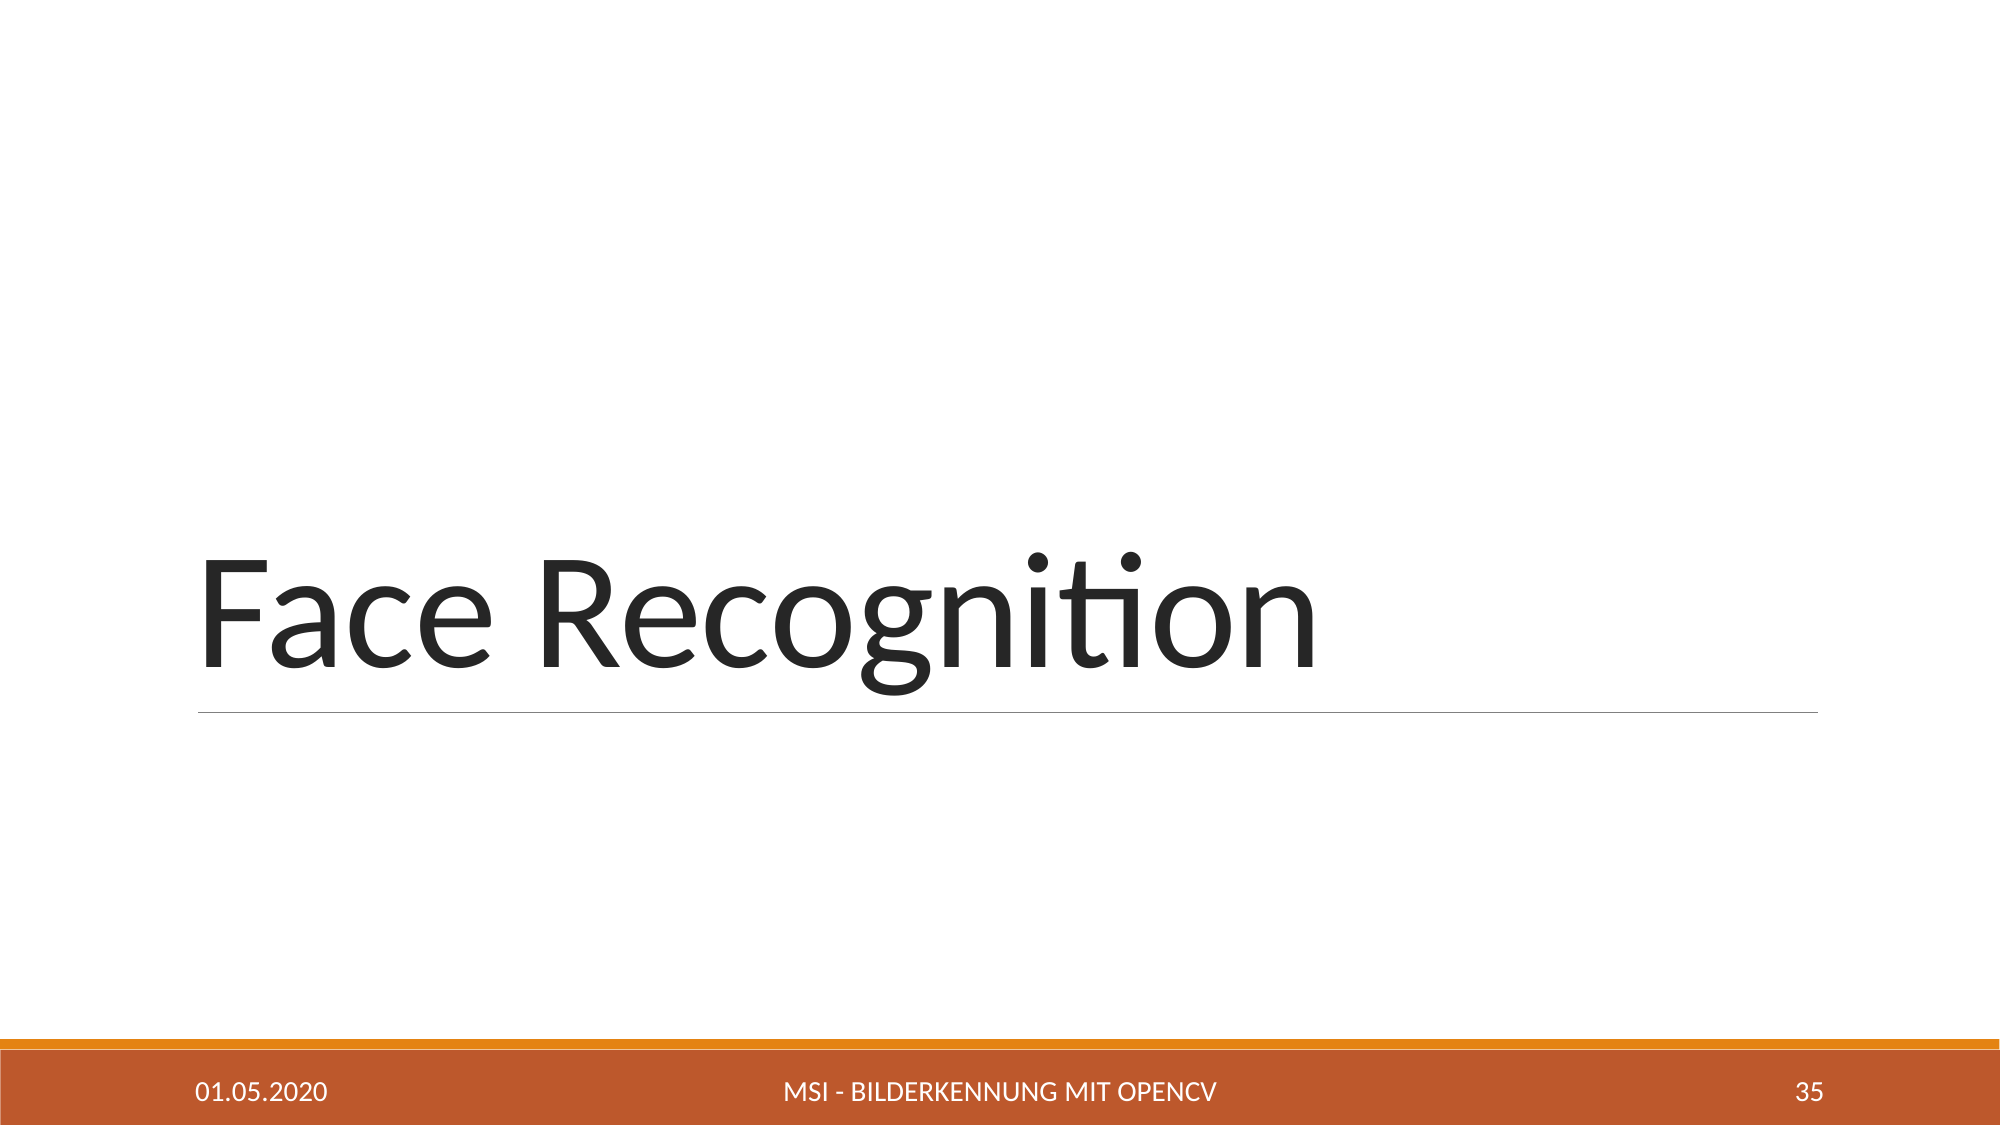

# Face Recognition
01.05.2020
MSI - Bilderkennung mit OpenCV
35